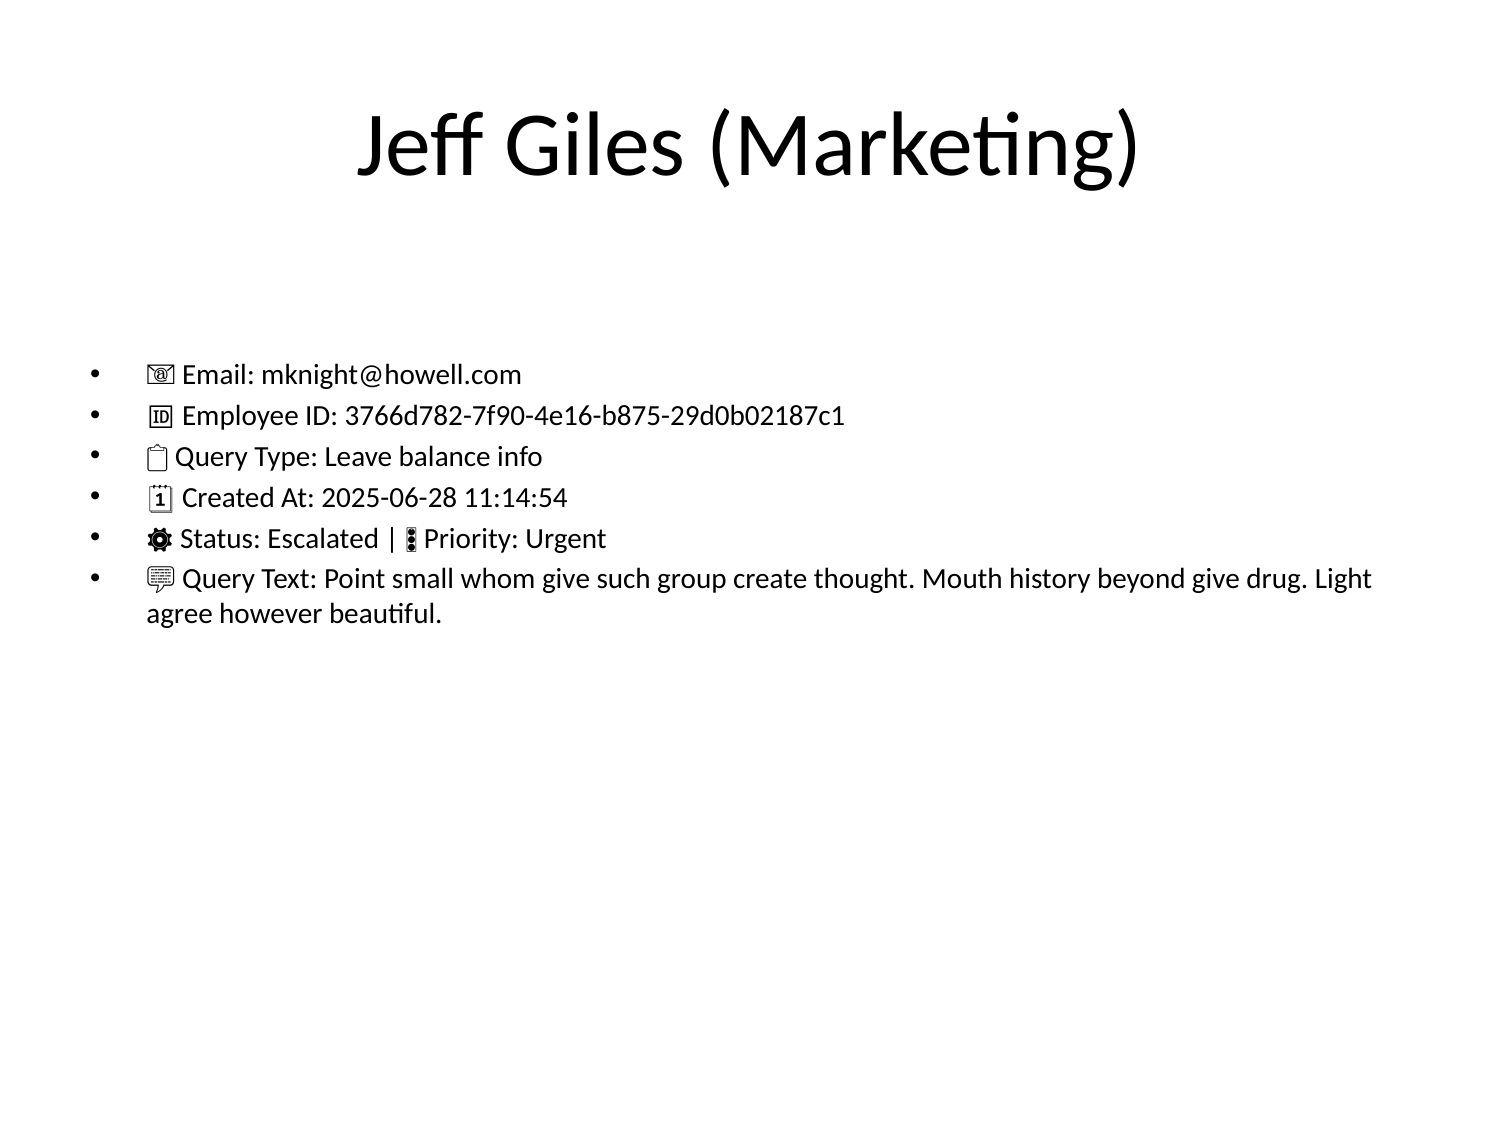

# Jeff Giles (Marketing)

📧 Email: mknight@howell.com
🆔 Employee ID: 3766d782-7f90-4e16-b875-29d0b02187c1
📋 Query Type: Leave balance info
🗓 Created At: 2025-06-28 11:14:54
⚙ Status: Escalated | 🚦 Priority: Urgent
💬 Query Text: Point small whom give such group create thought. Mouth history beyond give drug. Light agree however beautiful.